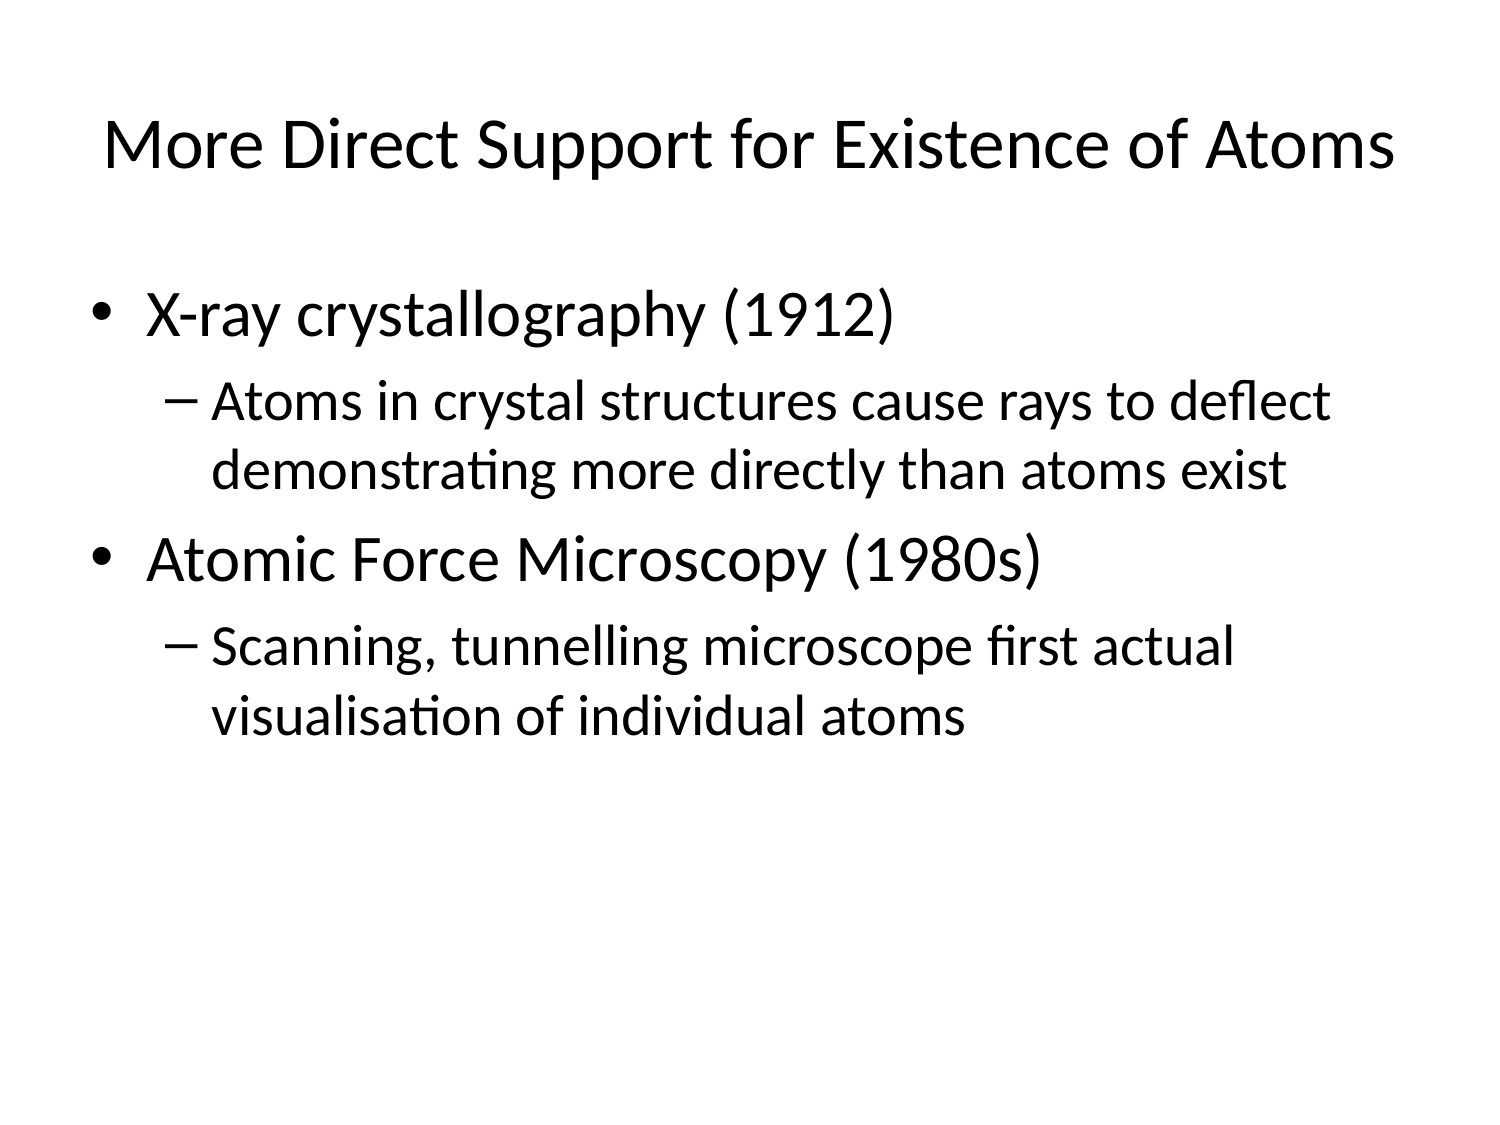

# More Direct Support for Existence of Atoms
X-ray crystallography (1912)
Atoms in crystal structures cause rays to deflect demonstrating more directly than atoms exist
Atomic Force Microscopy (1980s)
Scanning, tunnelling microscope first actual visualisation of individual atoms